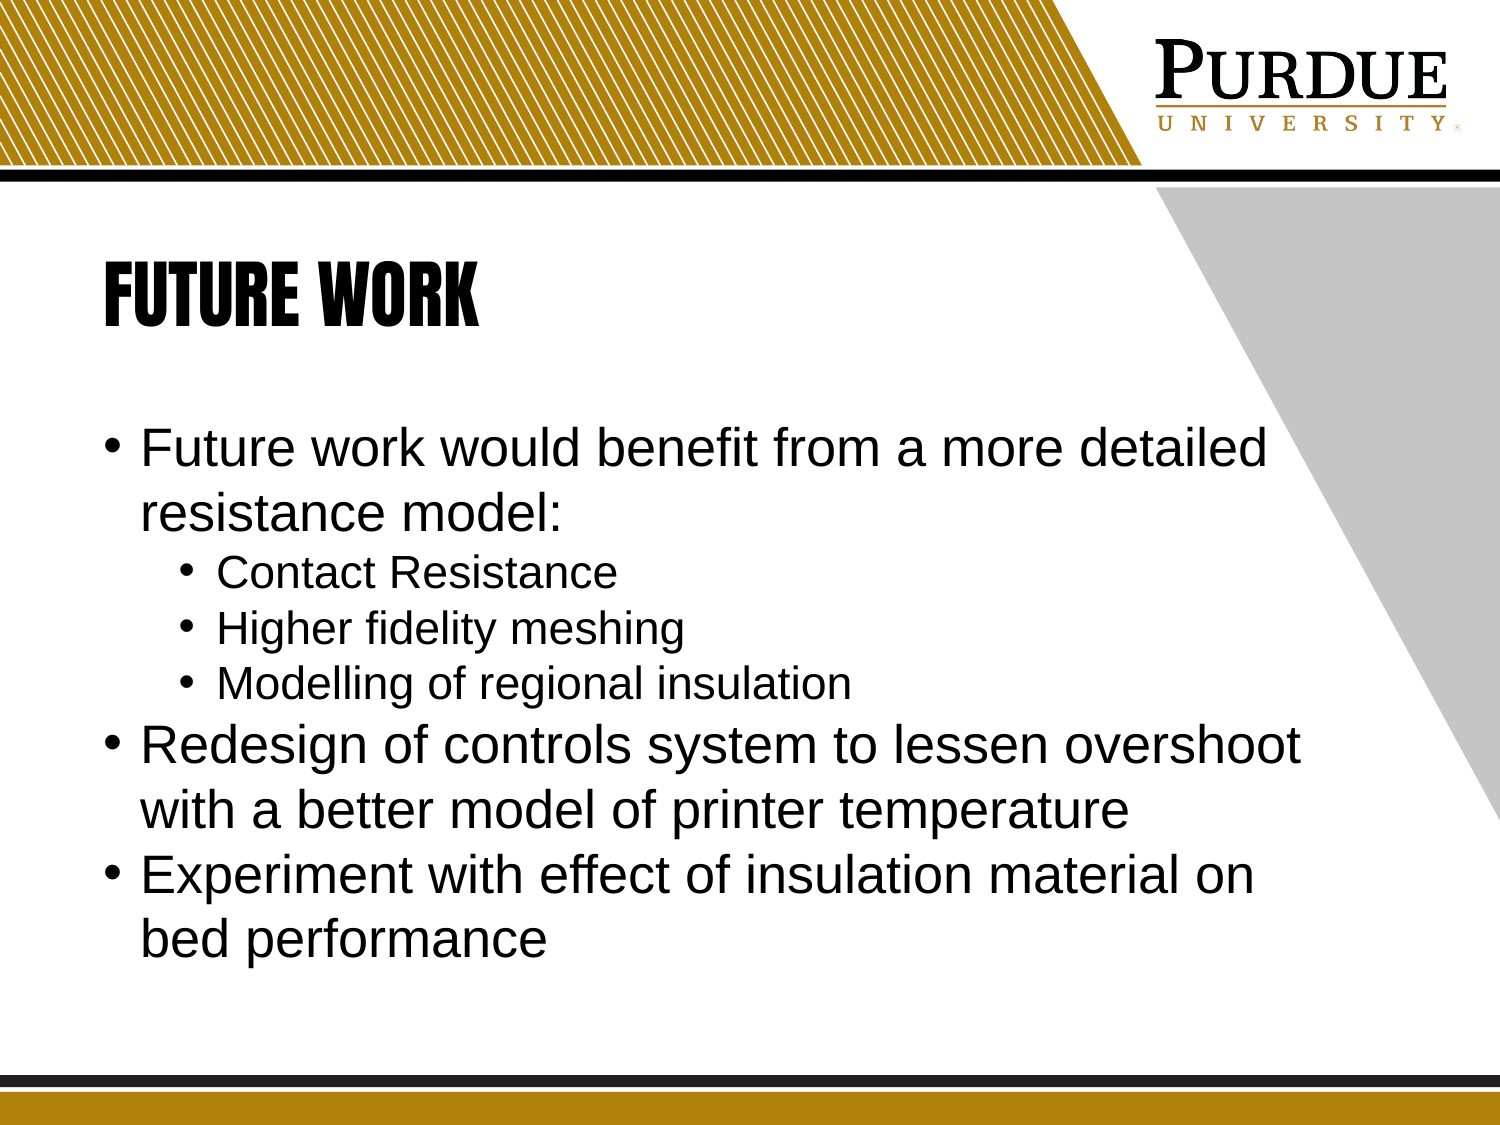

# Future Work
Future work would benefit from a more detailed resistance model:
Contact Resistance
Higher fidelity meshing
Modelling of regional insulation
Redesign of controls system to lessen overshoot with a better model of printer temperature
Experiment with effect of insulation material on bed performance